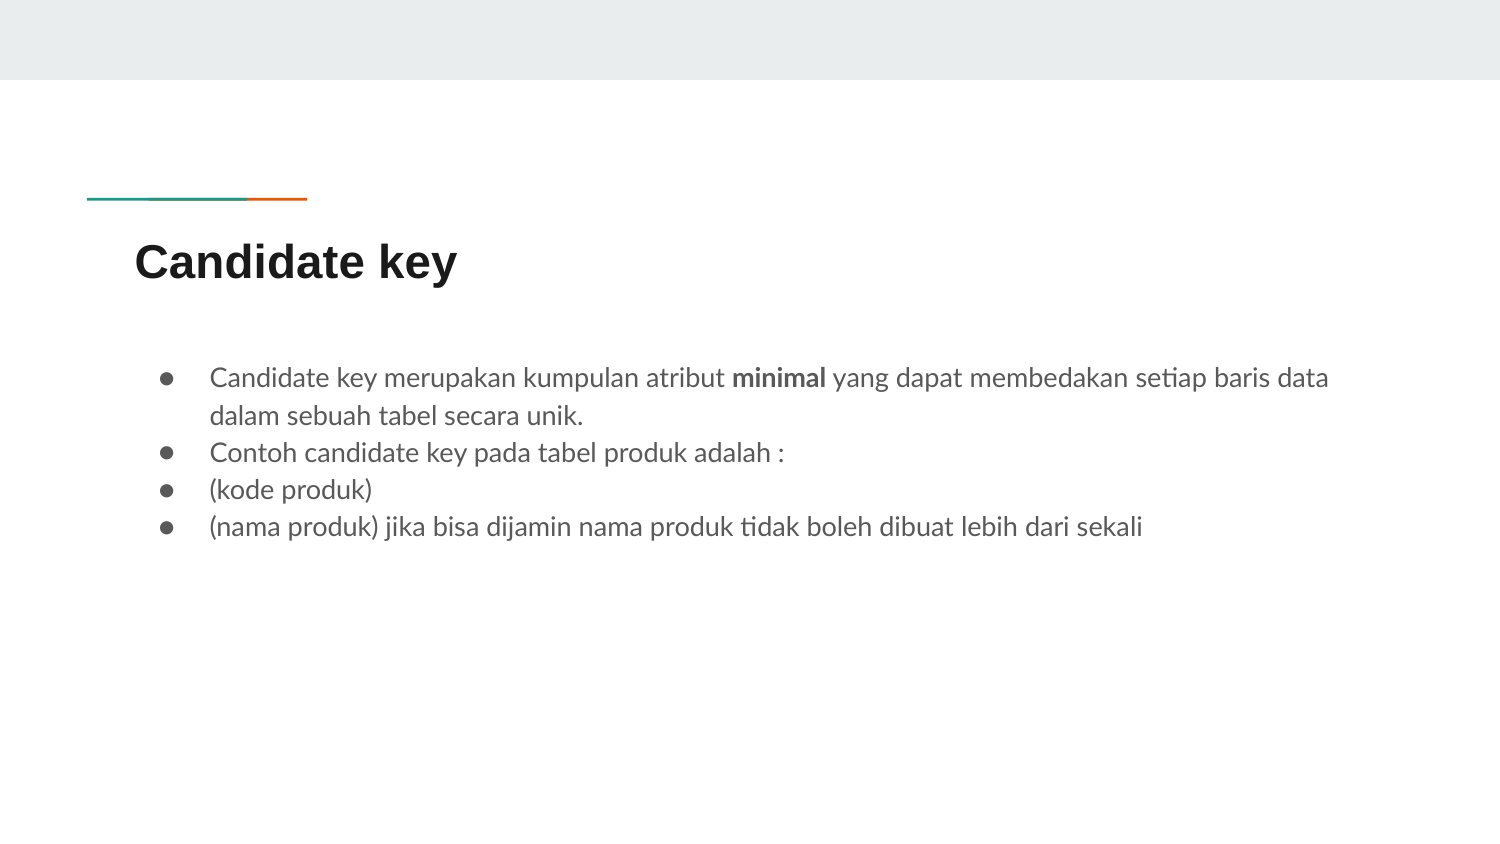

# Candidate key
Candidate key merupakan kumpulan atribut minimal yang dapat membedakan setiap baris data dalam sebuah tabel secara unik.
Contoh candidate key pada tabel produk adalah :
(kode produk)
(nama produk) jika bisa dijamin nama produk tidak boleh dibuat lebih dari sekali